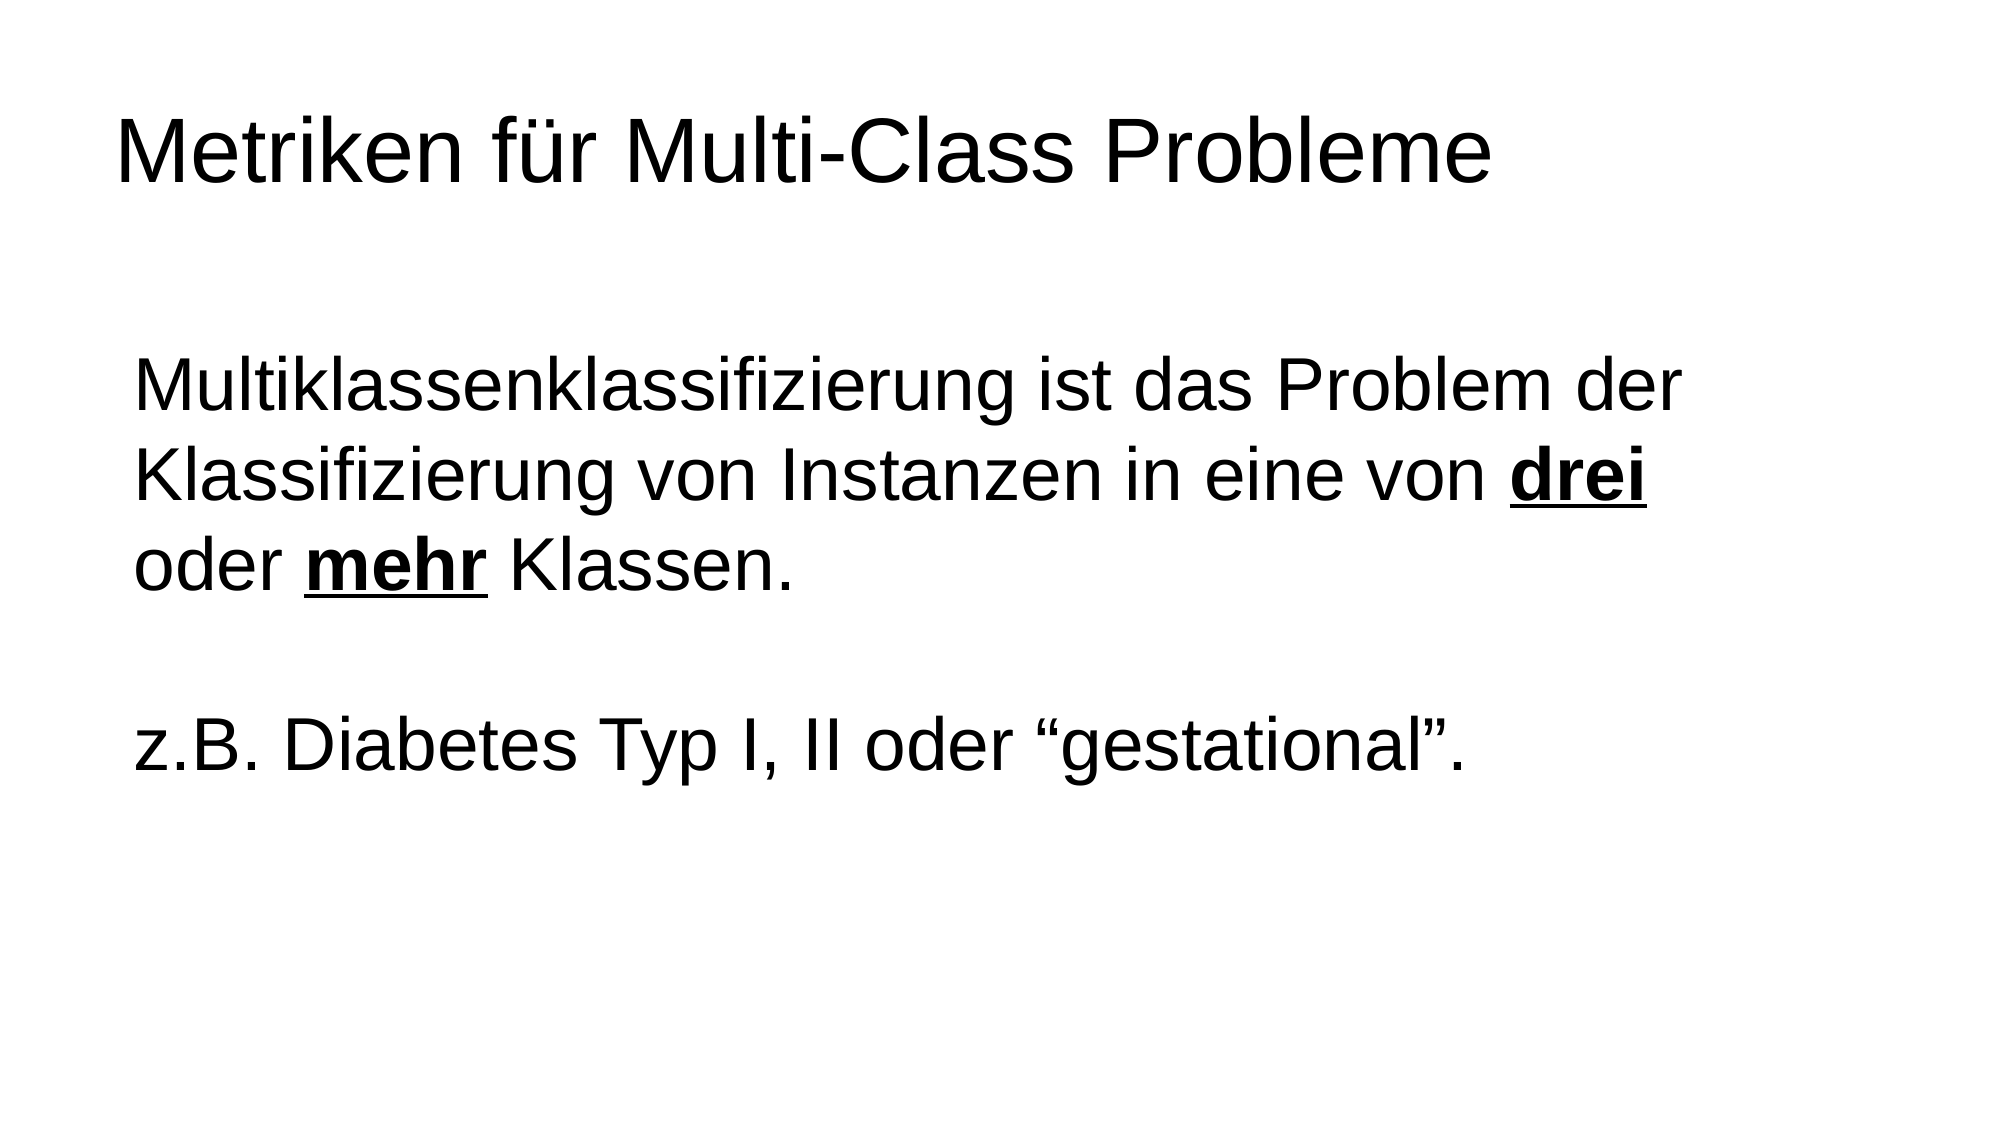

# Metriken für Multi-Class Probleme
Multiklassenklassifizierung ist das Problem der Klassifizierung von Instanzen in eine von drei oder mehr Klassen.

z.B. Diabetes Typ I, II oder “gestational”.